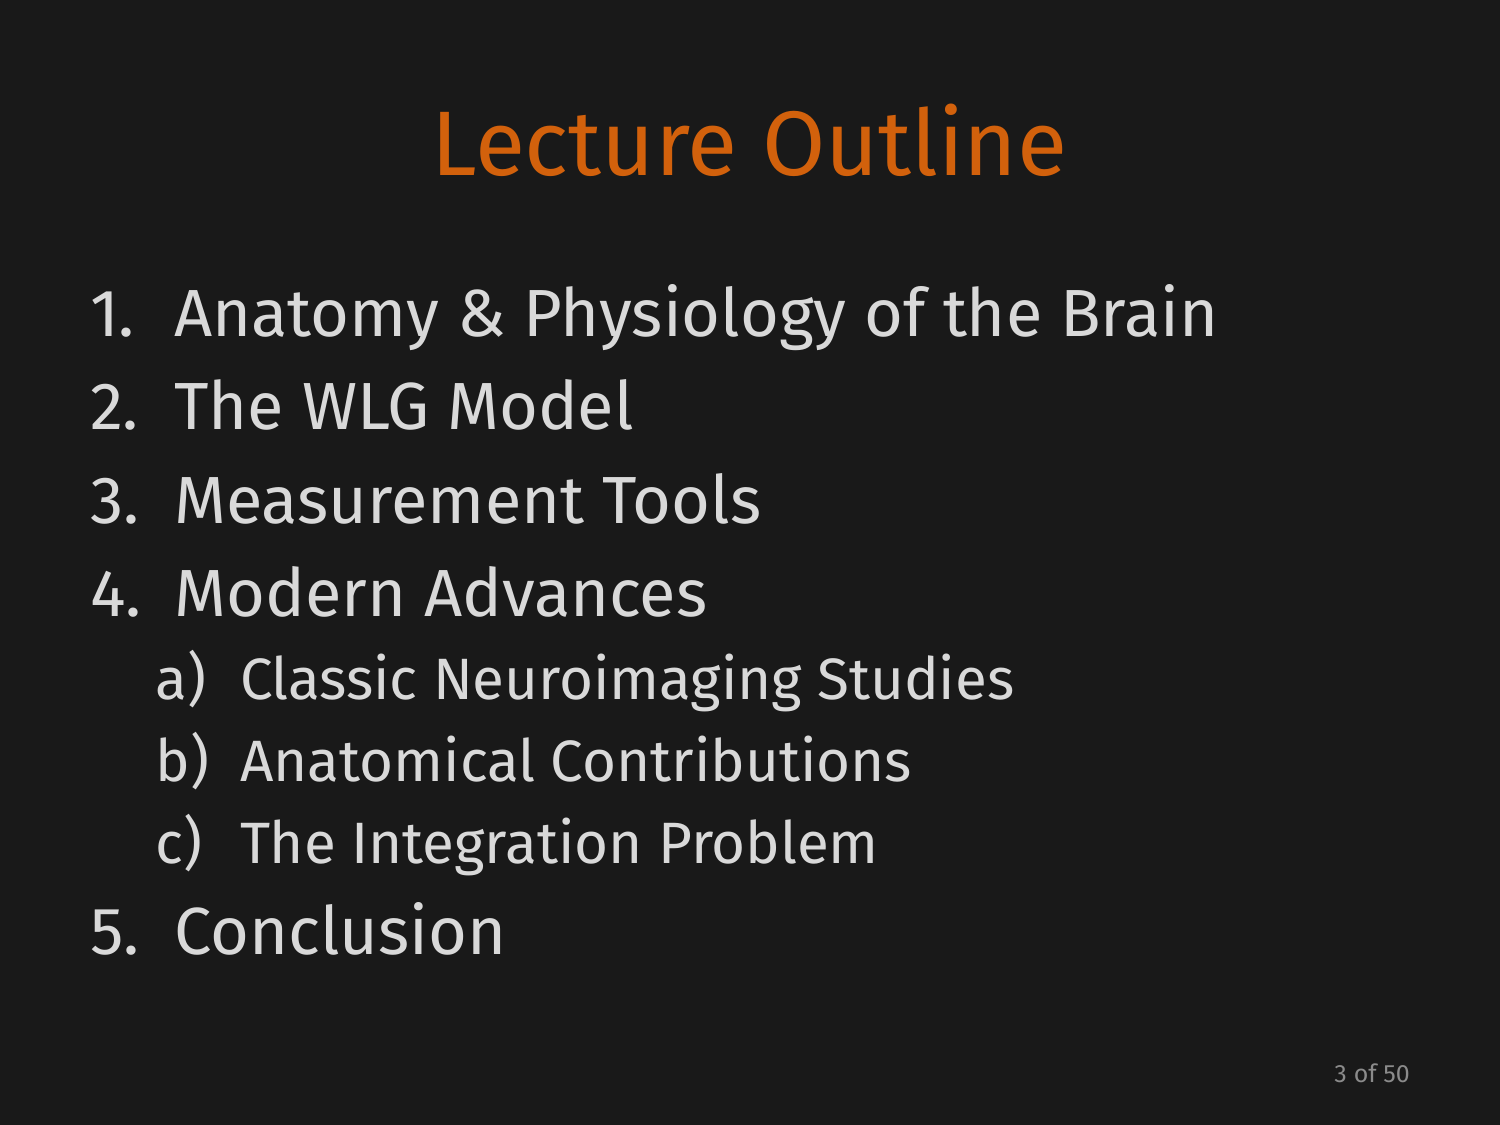

# Lecture Outline
Anatomy & Physiology of the Brain
The WLG Model
Measurement Tools
Modern Advances
Classic Neuroimaging Studies
Anatomical Contributions
The Integration Problem
Conclusion

3 of 50